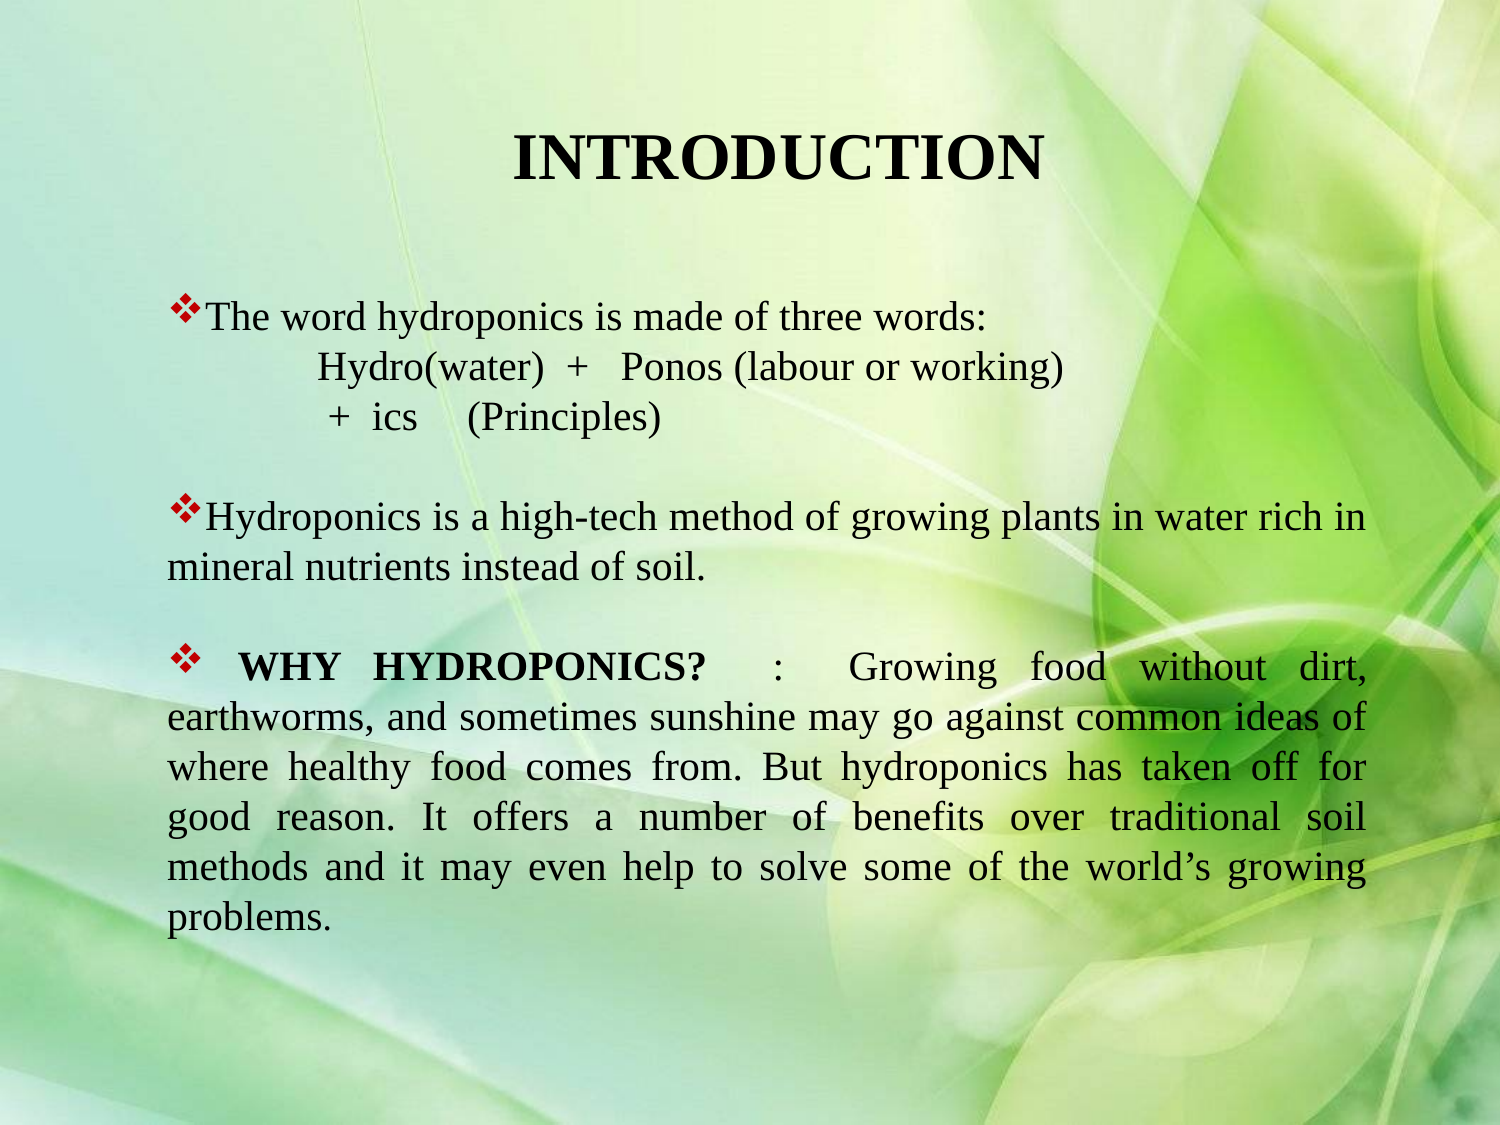

INTRODUCTION
The word hydroponics is made of three words:
	Hydro(water)  +   Ponos (labour or working)
	 +  ics 	(Principles)

Hydroponics is a high-tech method of growing plants in water rich in mineral nutrients instead of soil.

 WHY HYDROPONICS?  :  Growing food without dirt, earthworms, and sometimes sunshine may go against common ideas of where healthy food comes from. But hydroponics has taken off for good reason. It offers a number of benefits over traditional soil methods and it may even help to solve some of the world’s growing problems.